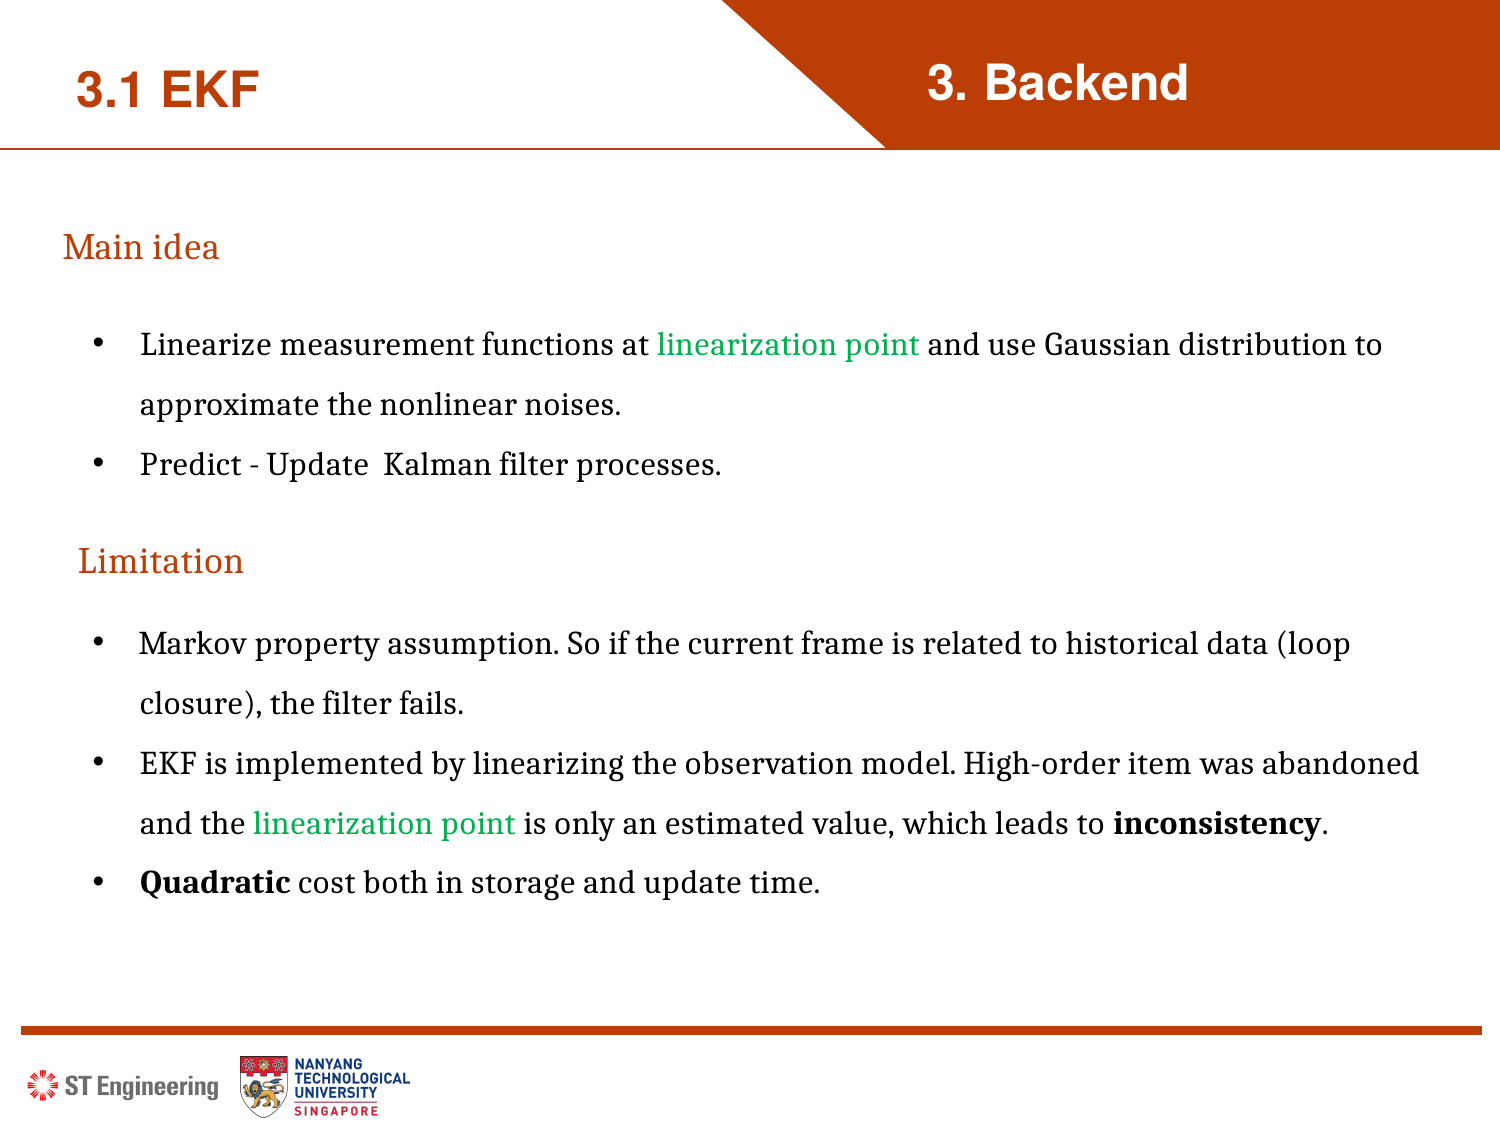

3. Backend
3.1 EKF
Main idea
Linearize measurement functions at linearization point and use Gaussian distribution to approximate the nonlinear noises.
Predict - Update  Kalman filter processes.
Limitation
Markov property assumption. So if the current frame is related to historical data (loop closure), the filter fails.
EKF is implemented by linearizing the observation model. High-order item was abandoned and the linearization point is only an estimated value, which leads to inconsistency.
Quadratic cost both in storage and update time.

19